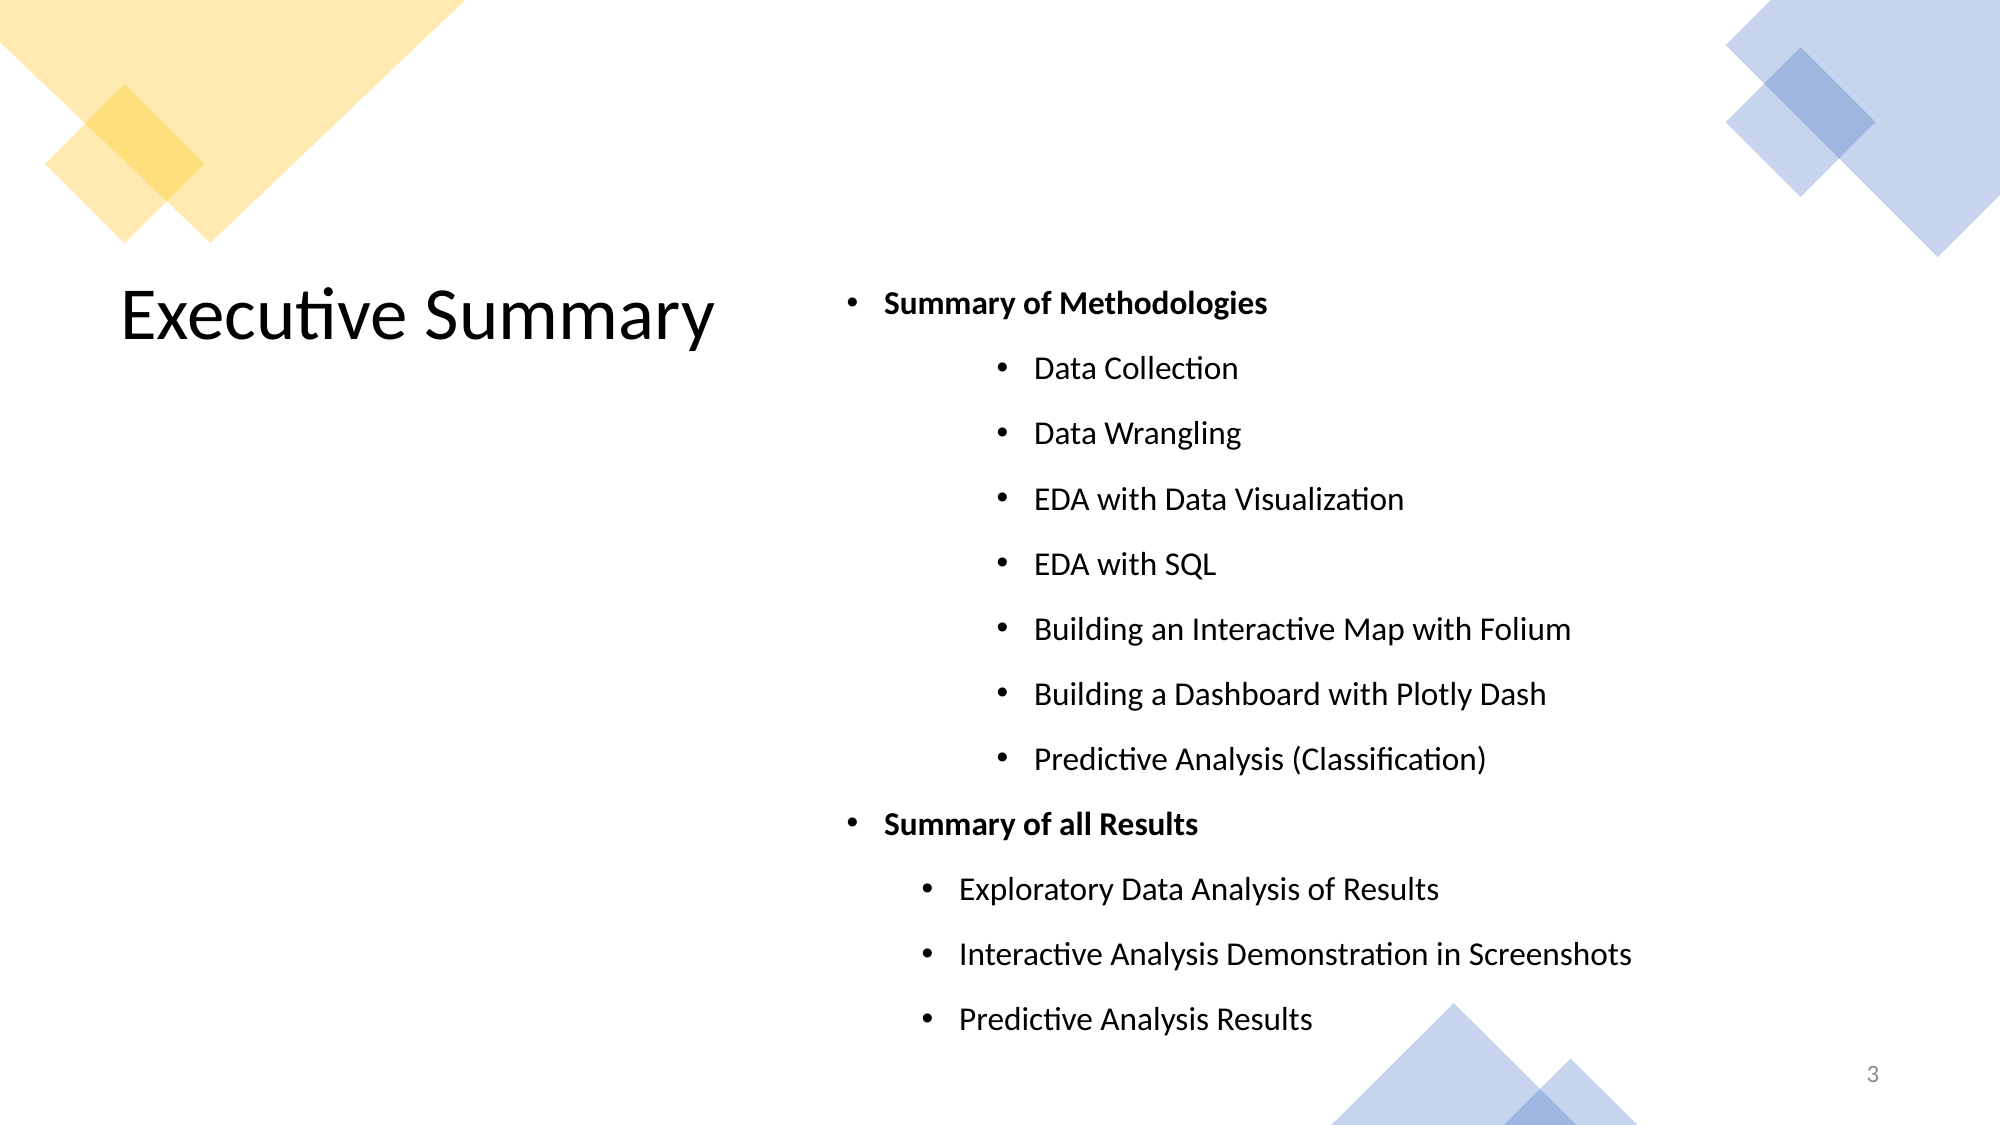

Summary of Methodologies
Data Collection
Data Wrangling
EDA with Data Visualization
EDA with SQL
Building an Interactive Map with Folium
Building a Dashboard with Plotly Dash
Predictive Analysis (Classification)
Summary of all Results
Exploratory Data Analysis of Results
Interactive Analysis Demonstration in Screenshots
Predictive Analysis Results

Executive Summary

3